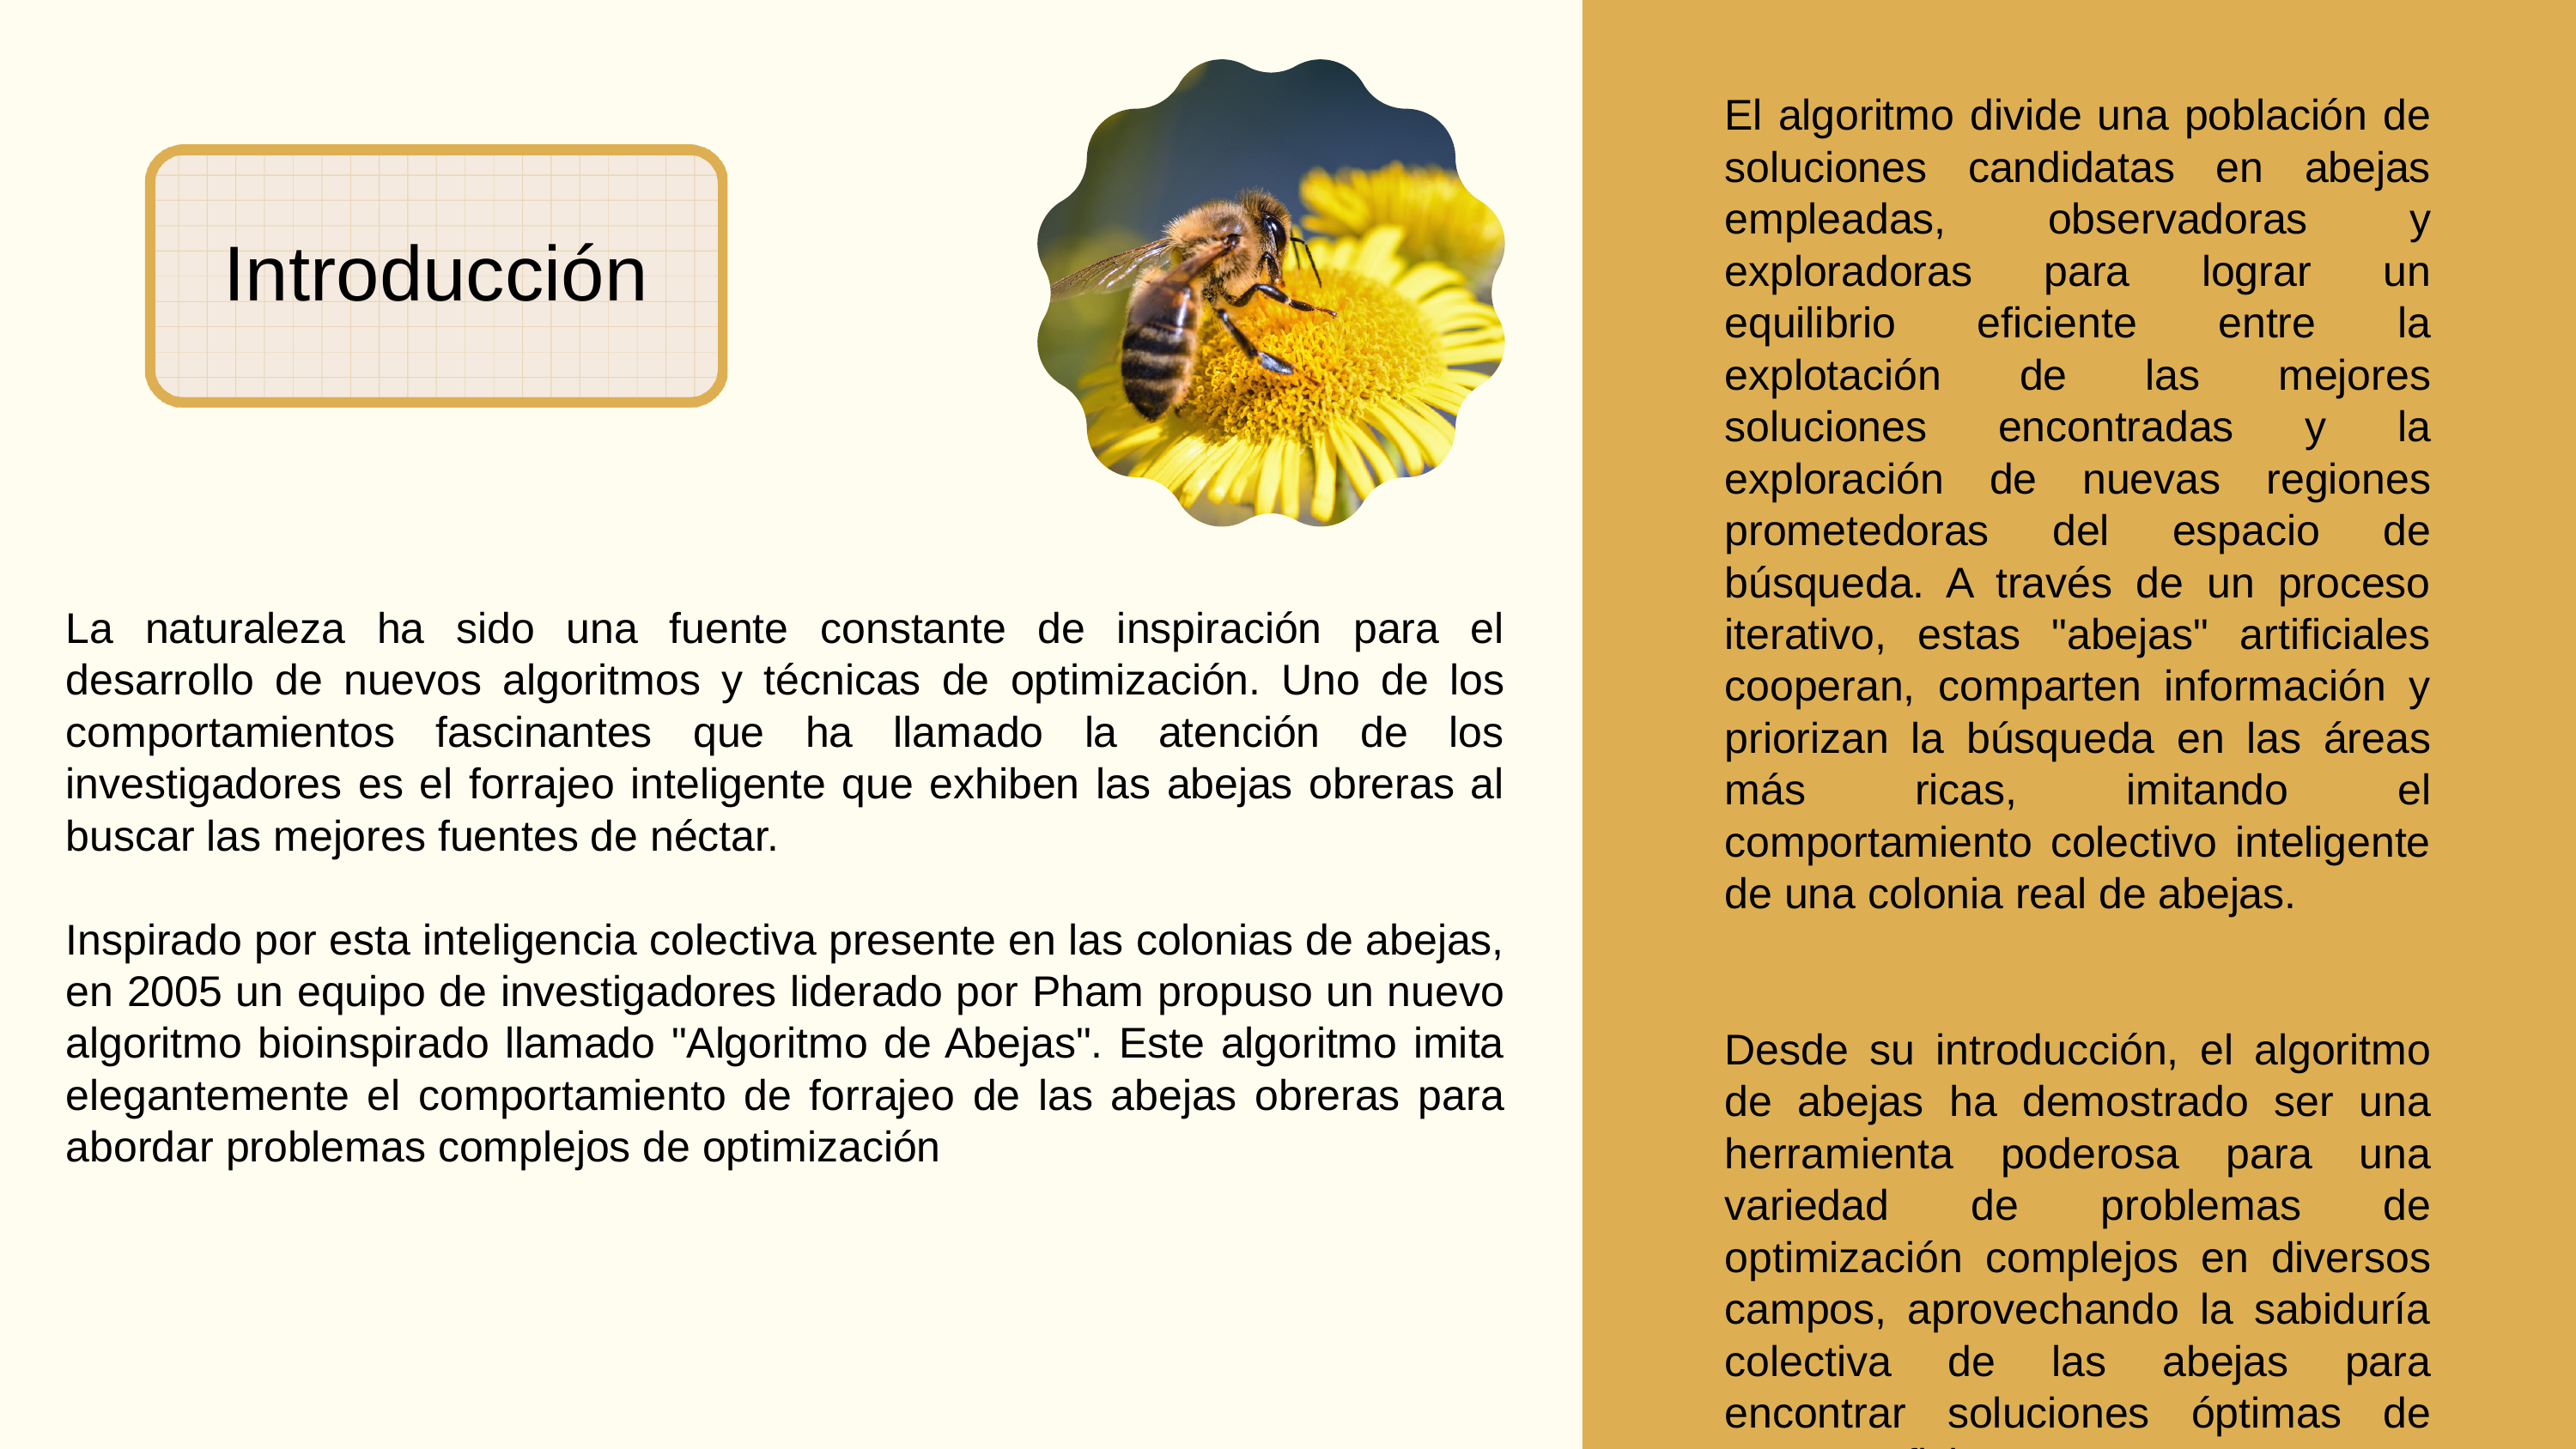

El algoritmo divide una población de soluciones candidatas en abejas empleadas, observadoras y exploradoras para lograr un equilibrio eficiente entre la explotación de las mejores soluciones encontradas y la exploración de nuevas regiones prometedoras del espacio de búsqueda. A través de un proceso iterativo, estas "abejas" artificiales cooperan, comparten información y priorizan la búsqueda en las áreas más ricas, imitando el comportamiento colectivo inteligente de una colonia real de abejas.

Desde su introducción, el algoritmo de abejas ha demostrado ser una herramienta poderosa para una variedad de problemas de optimización complejos en diversos campos, aprovechando la sabiduría colectiva de las abejas para encontrar soluciones óptimas de manera eficiente.

Introducción
La naturaleza ha sido una fuente constante de inspiración para el desarrollo de nuevos algoritmos y técnicas de optimización. Uno de los comportamientos fascinantes que ha llamado la atención de los investigadores es el forrajeo inteligente que exhiben las abejas obreras al buscar las mejores fuentes de néctar.

Inspirado por esta inteligencia colectiva presente en las colonias de abejas, en 2005 un equipo de investigadores liderado por Pham propuso un nuevo algoritmo bioinspirado llamado "Algoritmo de Abejas". Este algoritmo imita elegantemente el comportamiento de forrajeo de las abejas obreras para abordar problemas complejos de optimización